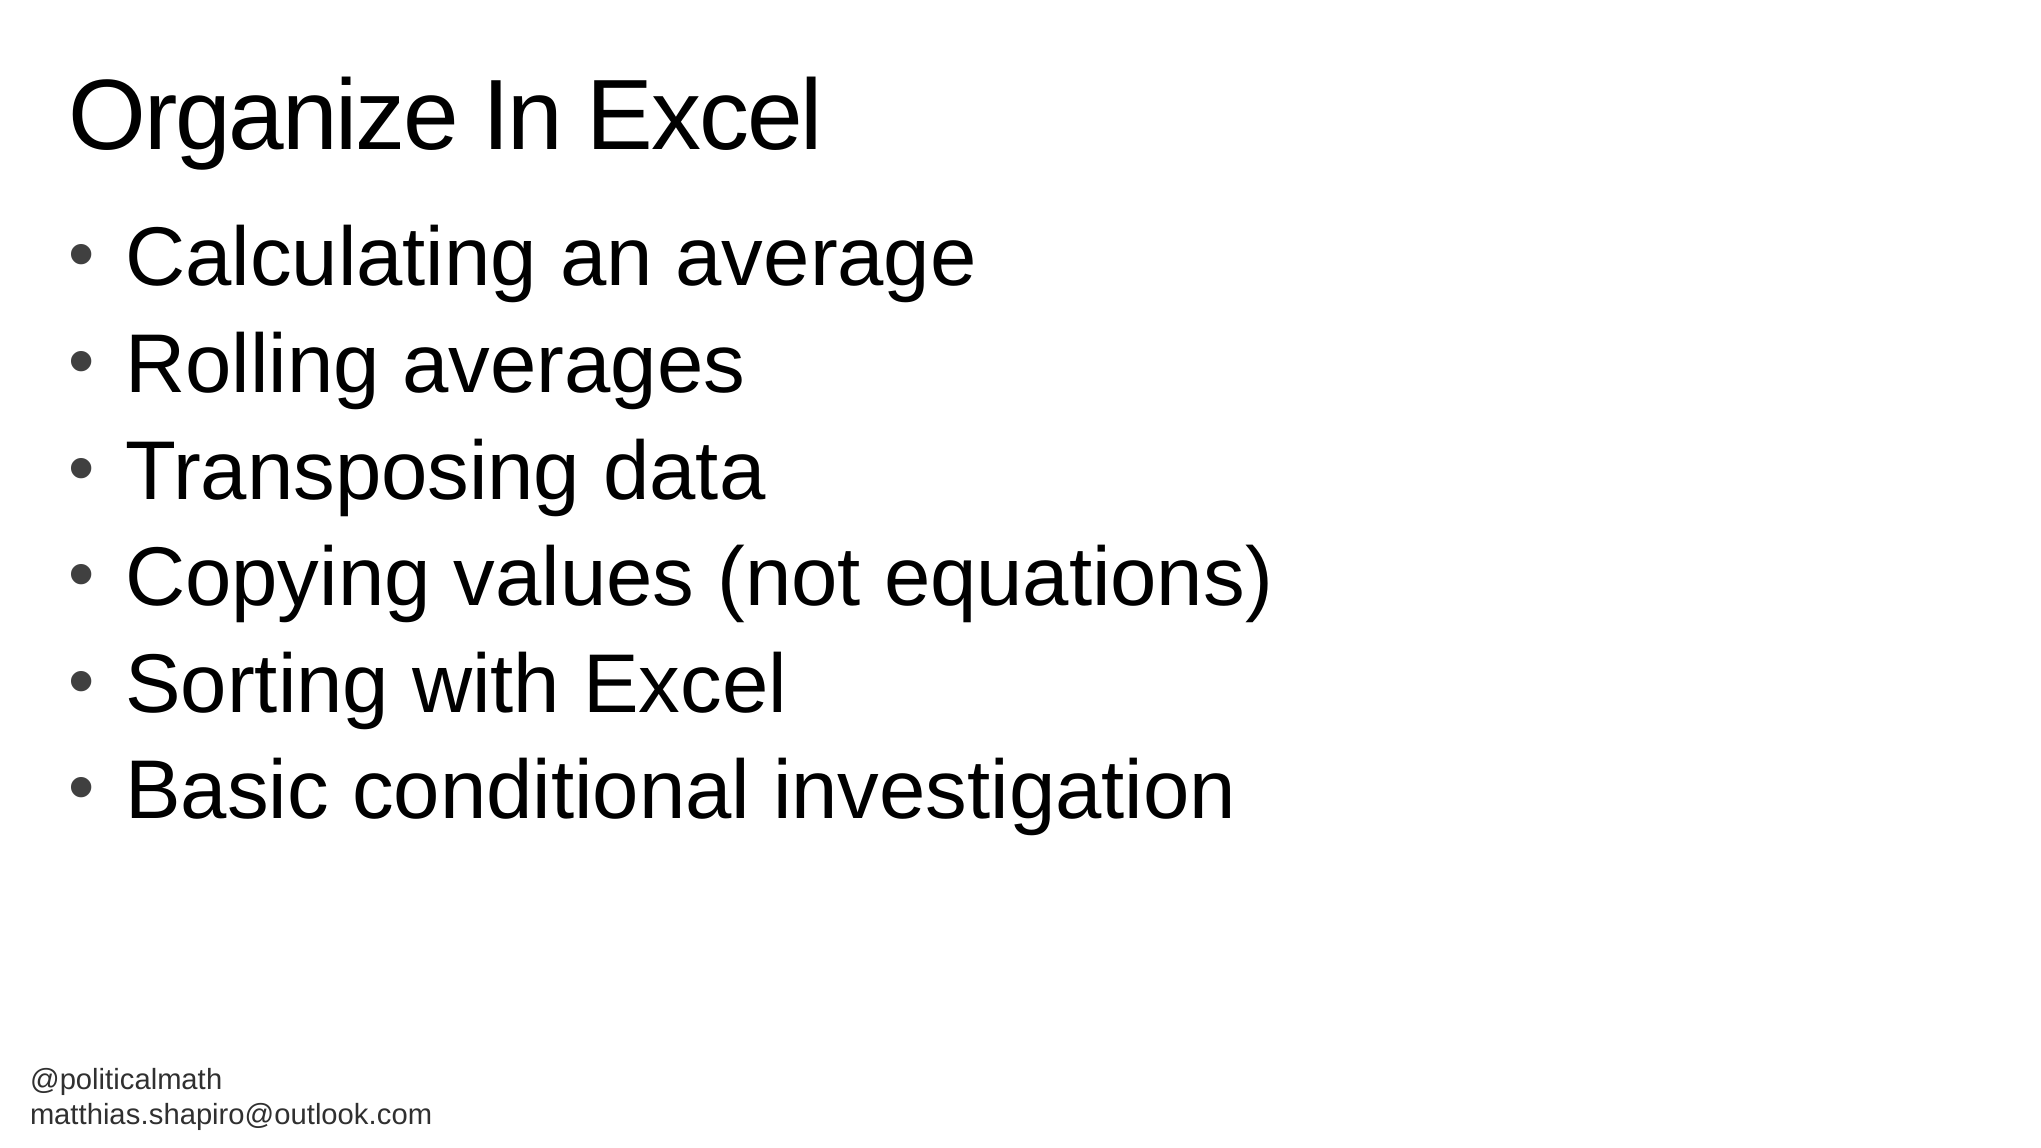

# Organize In Excel
Calculating an average
Rolling averages
Transposing data
Copying values (not equations)
Sorting with Excel
Basic conditional investigation